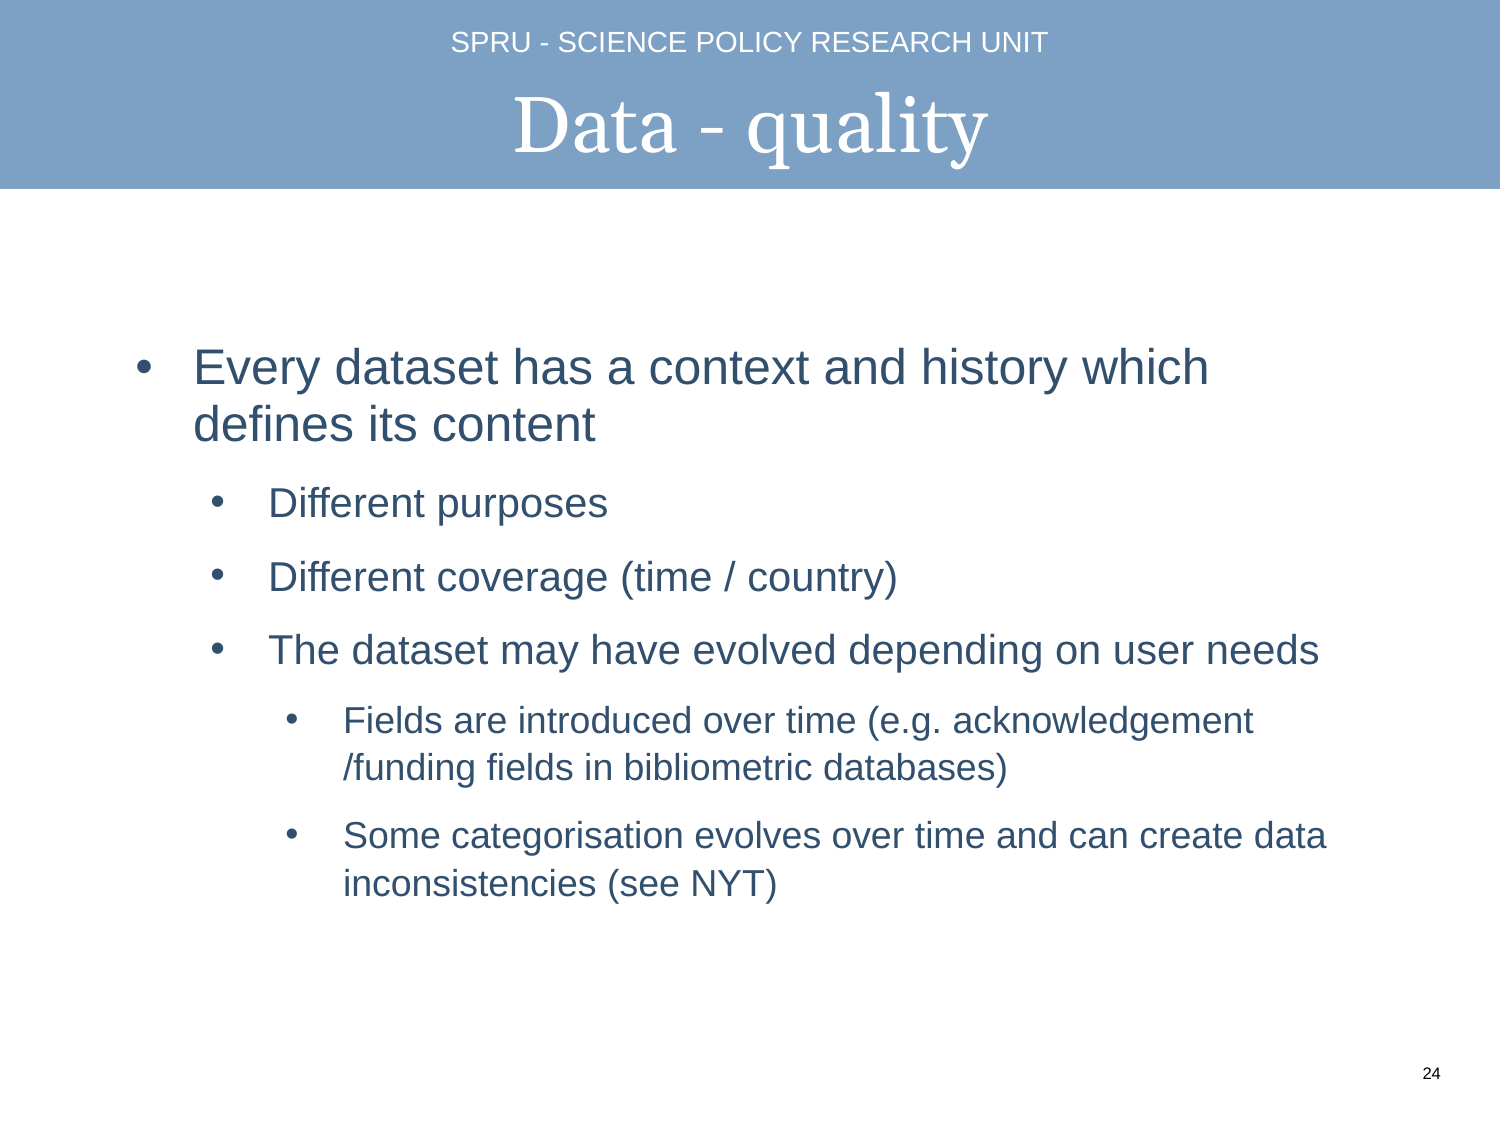

# Data - quality
Every dataset has a context and history which defines its content
Different purposes
Different coverage (time / country)
The dataset may have evolved depending on user needs
Fields are introduced over time (e.g. acknowledgement /funding fields in bibliometric databases)
Some categorisation evolves over time and can create data inconsistencies (see NYT)